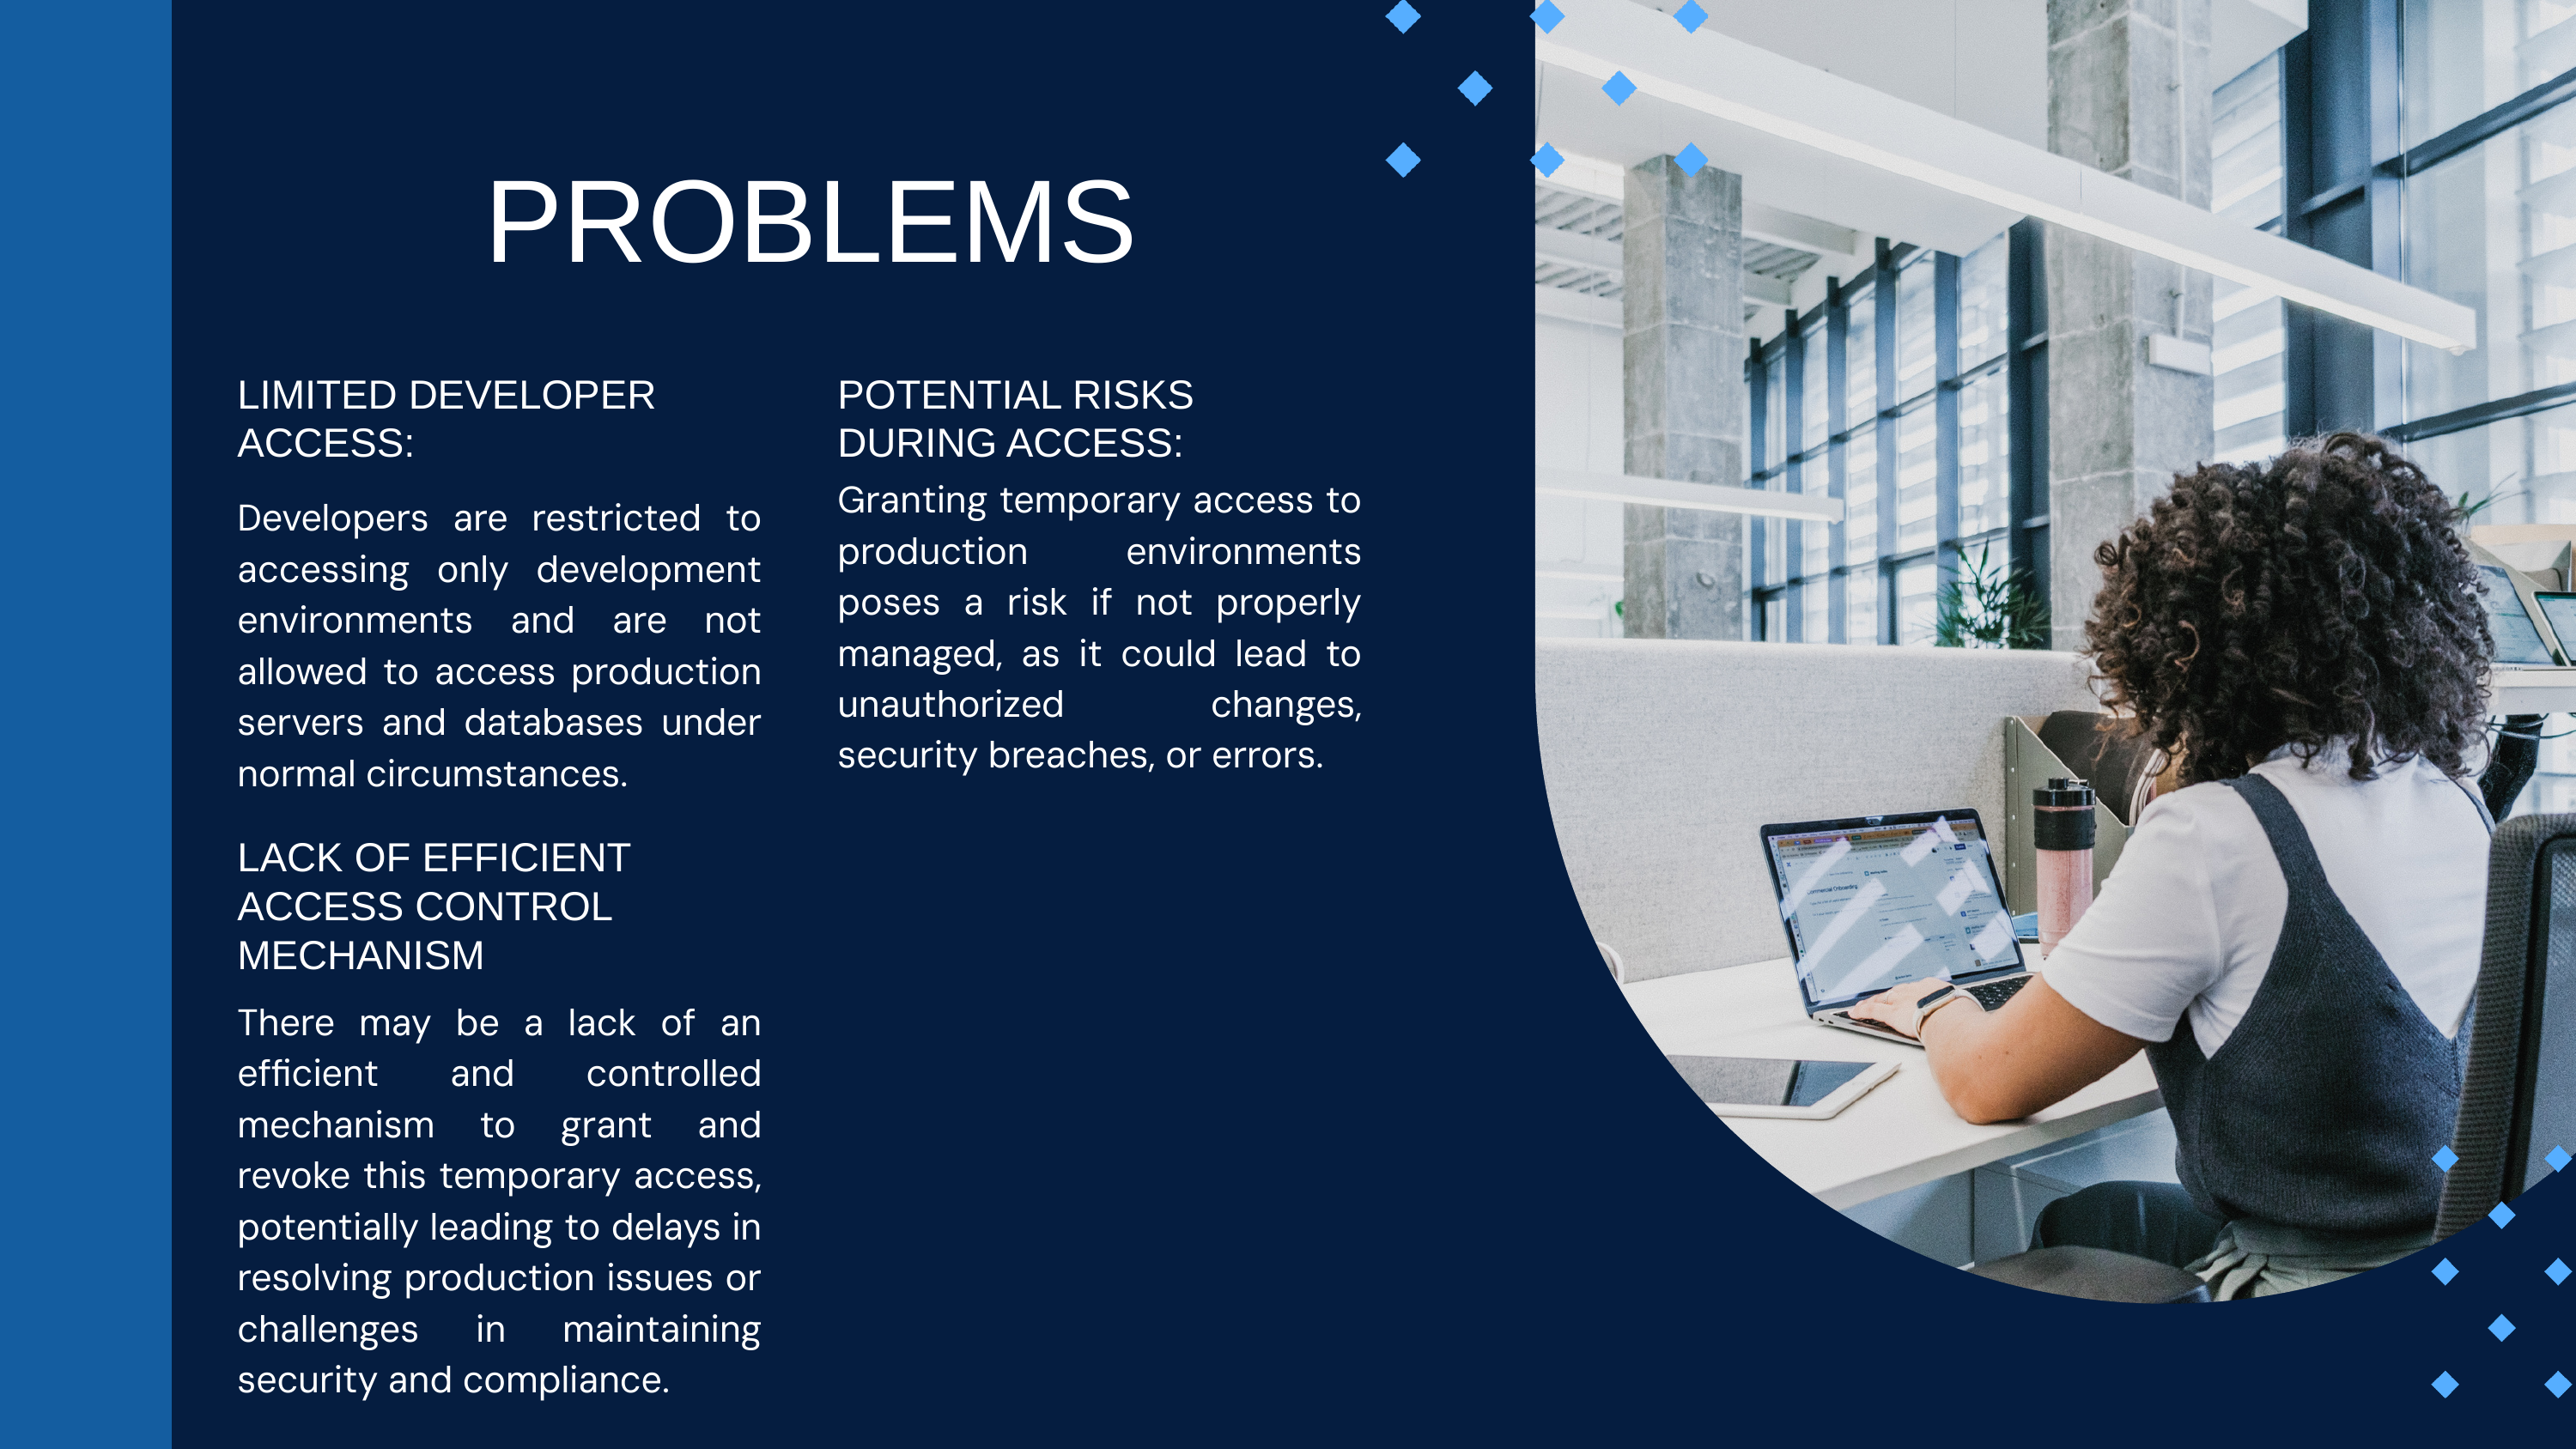

PROBLEMS
LIMITED DEVELOPER ACCESS:
POTENTIAL RISKS DURING ACCESS:
Granting temporary access to production environments poses a risk if not properly managed, as it could lead to unauthorized changes, security breaches, or errors.
Developers are restricted to accessing only development environments and are not allowed to access production servers and databases under normal circumstances.
LACK OF EFFICIENT ACCESS CONTROL MECHANISM
There may be a lack of an efficient and controlled mechanism to grant and revoke this temporary access, potentially leading to delays in resolving production issues or challenges in maintaining security and compliance.